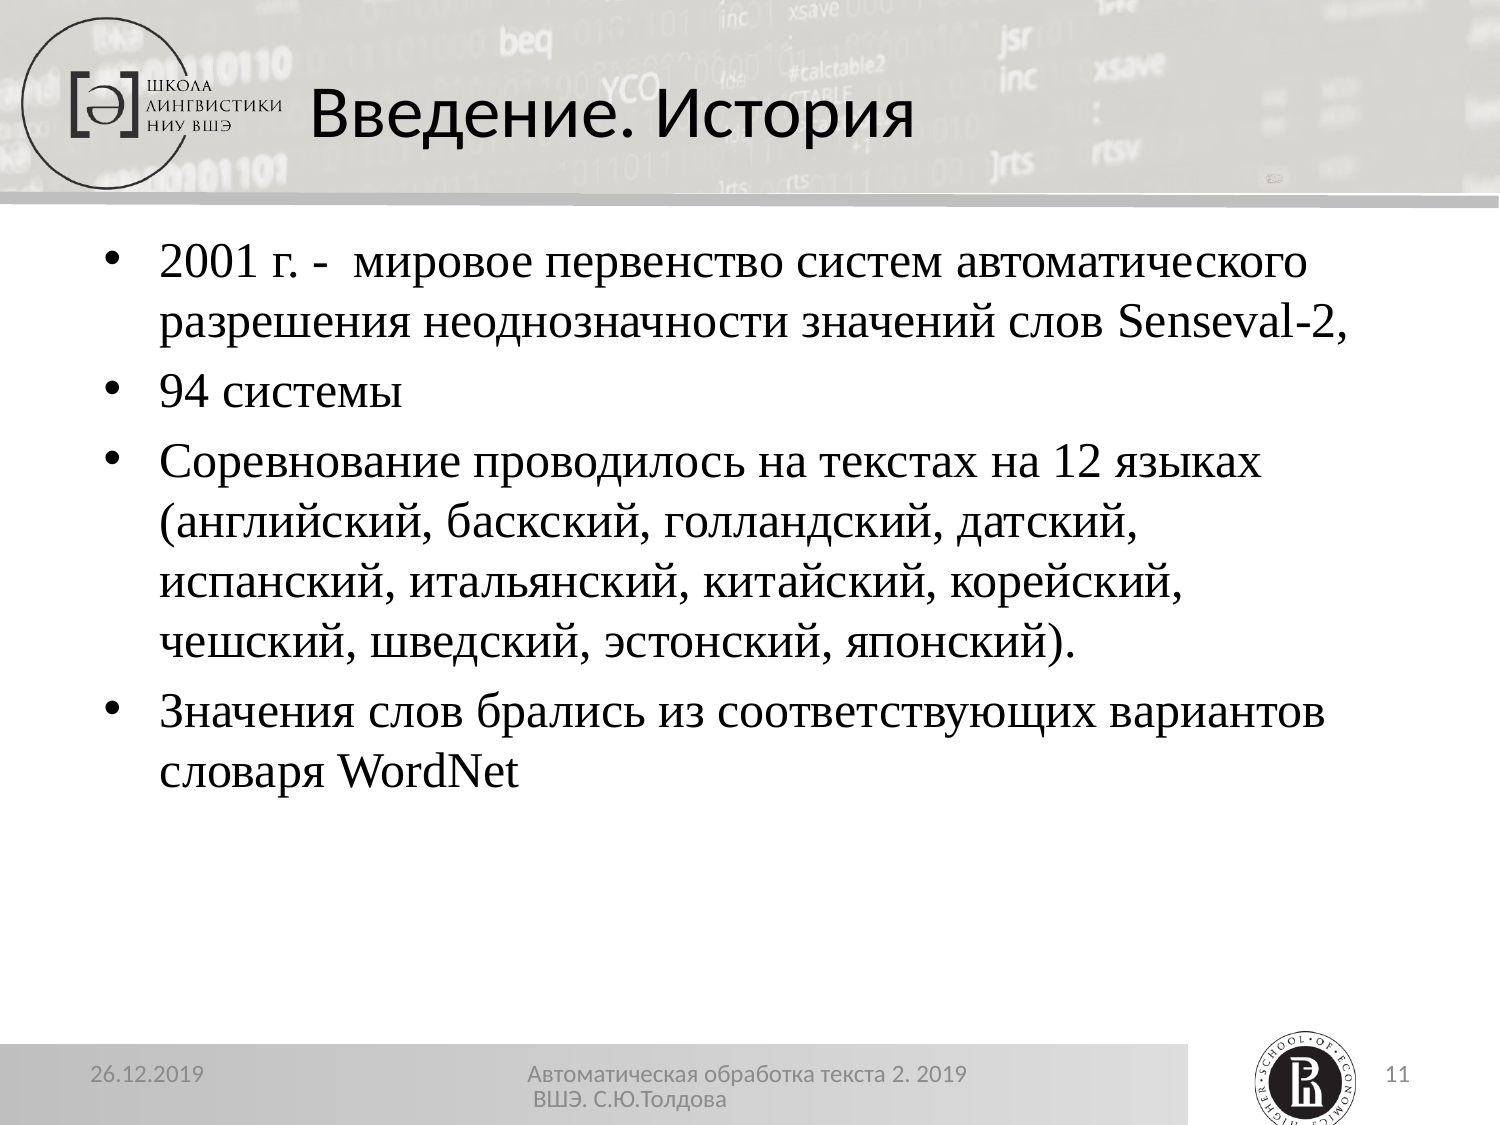

Введение. История
2001 г. -  мировое первенство систем автоматического разрешения неоднозначности значений слов Senseval-2,
94 системы
Соревнование проводилось на текстах на 12 языках (английский, баскский, голландский, датский, испанский, итальянский, китайский, корейский, чешский, шведский, эстонский, японский).
Значения слов брались из соответствующих вариантов словаря WordNet
26.12.2019
Автоматическая обработка текста 2. 2019 ВШЭ. С.Ю.Толдова
11